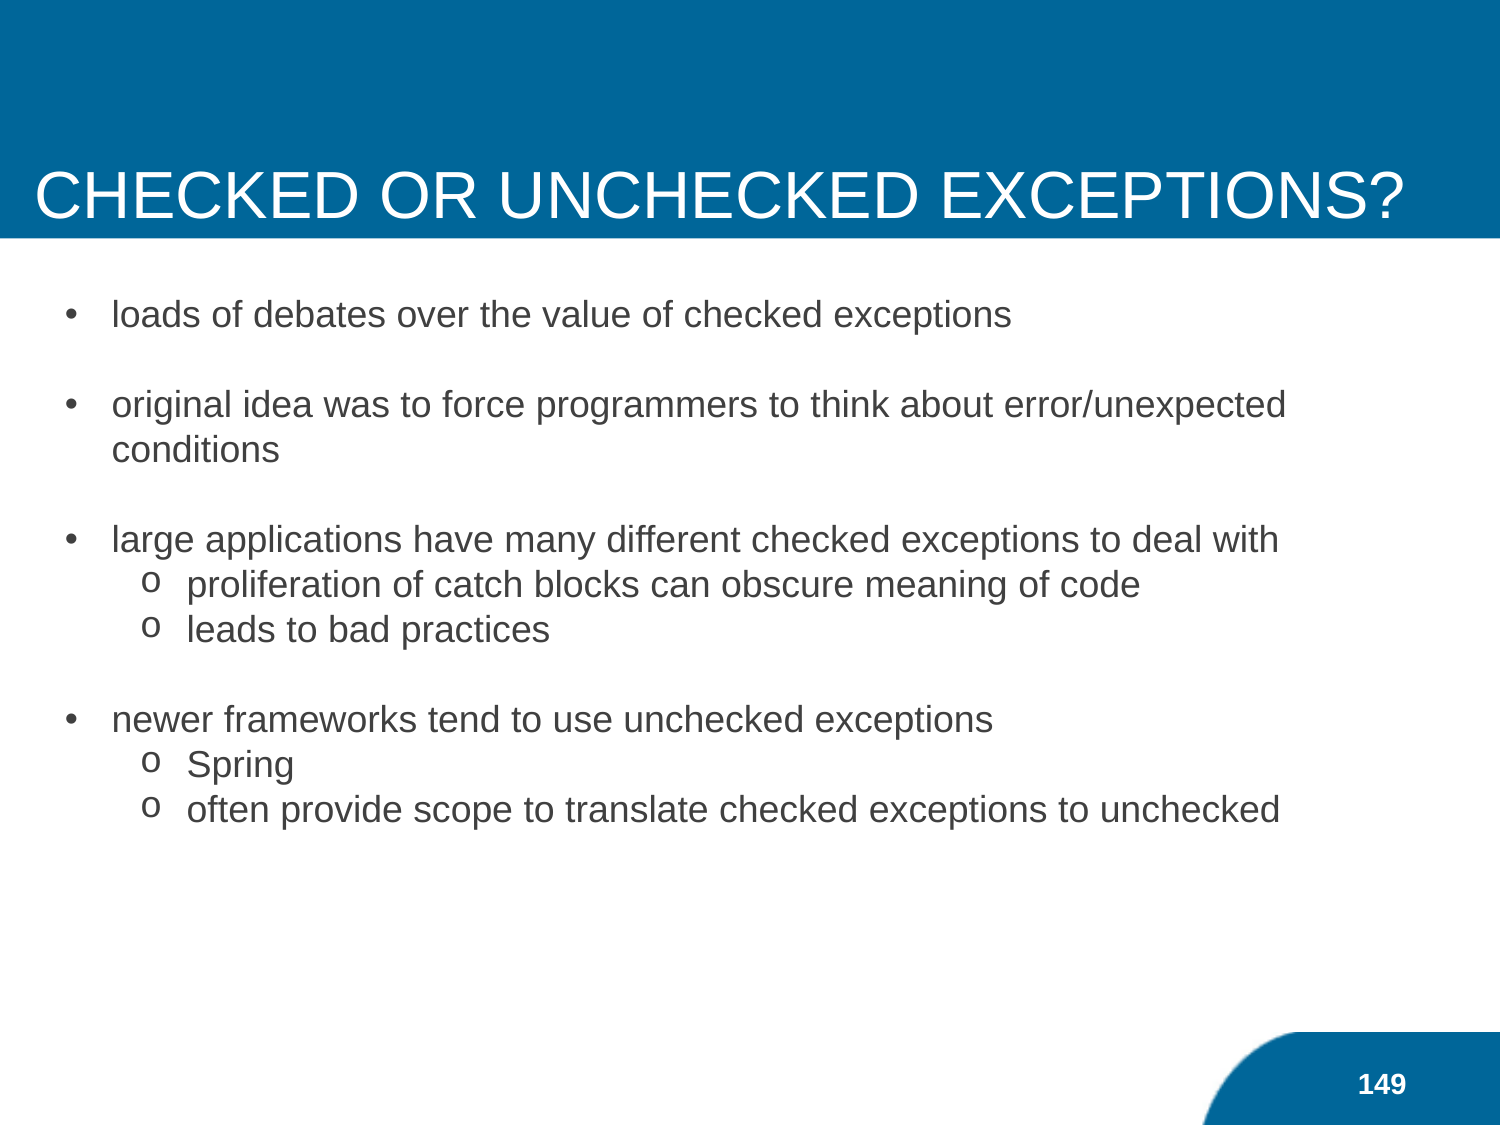

Checked or Unchecked Exceptions?
loads of debates over the value of checked exceptions

original idea was to force programmers to think about error/unexpected conditions

large applications have many different checked exceptions to deal with
proliferation of catch blocks can obscure meaning of code
leads to bad practices

newer frameworks tend to use unchecked exceptions
Spring
often provide scope to translate checked exceptions to unchecked

149